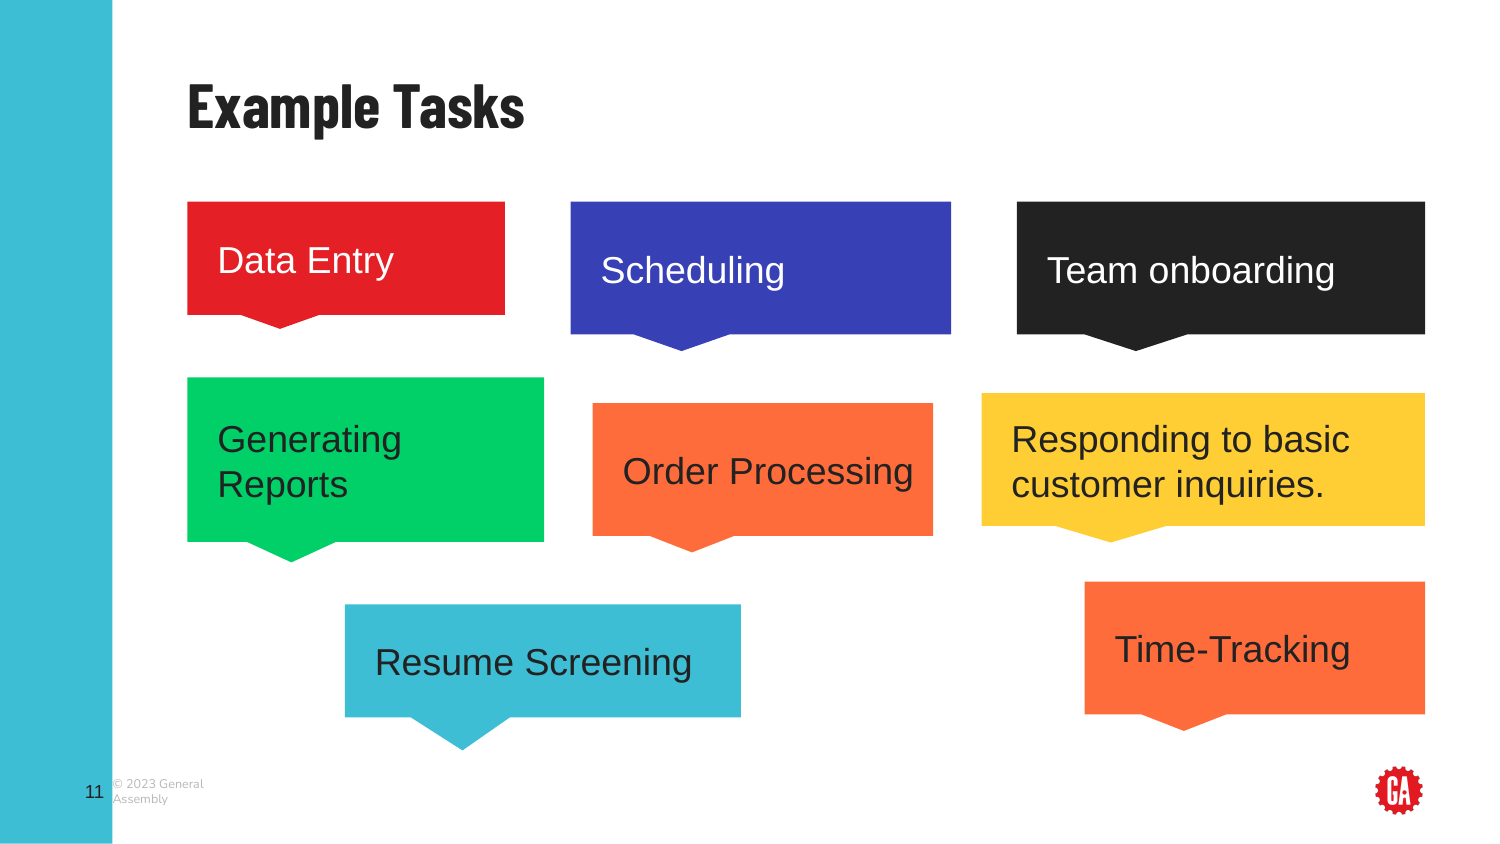

# Example Tasks
Data Entry
Team onboarding
Scheduling
Generating Reports
Responding to basic customer inquiries.
Order Processing
Time-Tracking
Resume Screening
11